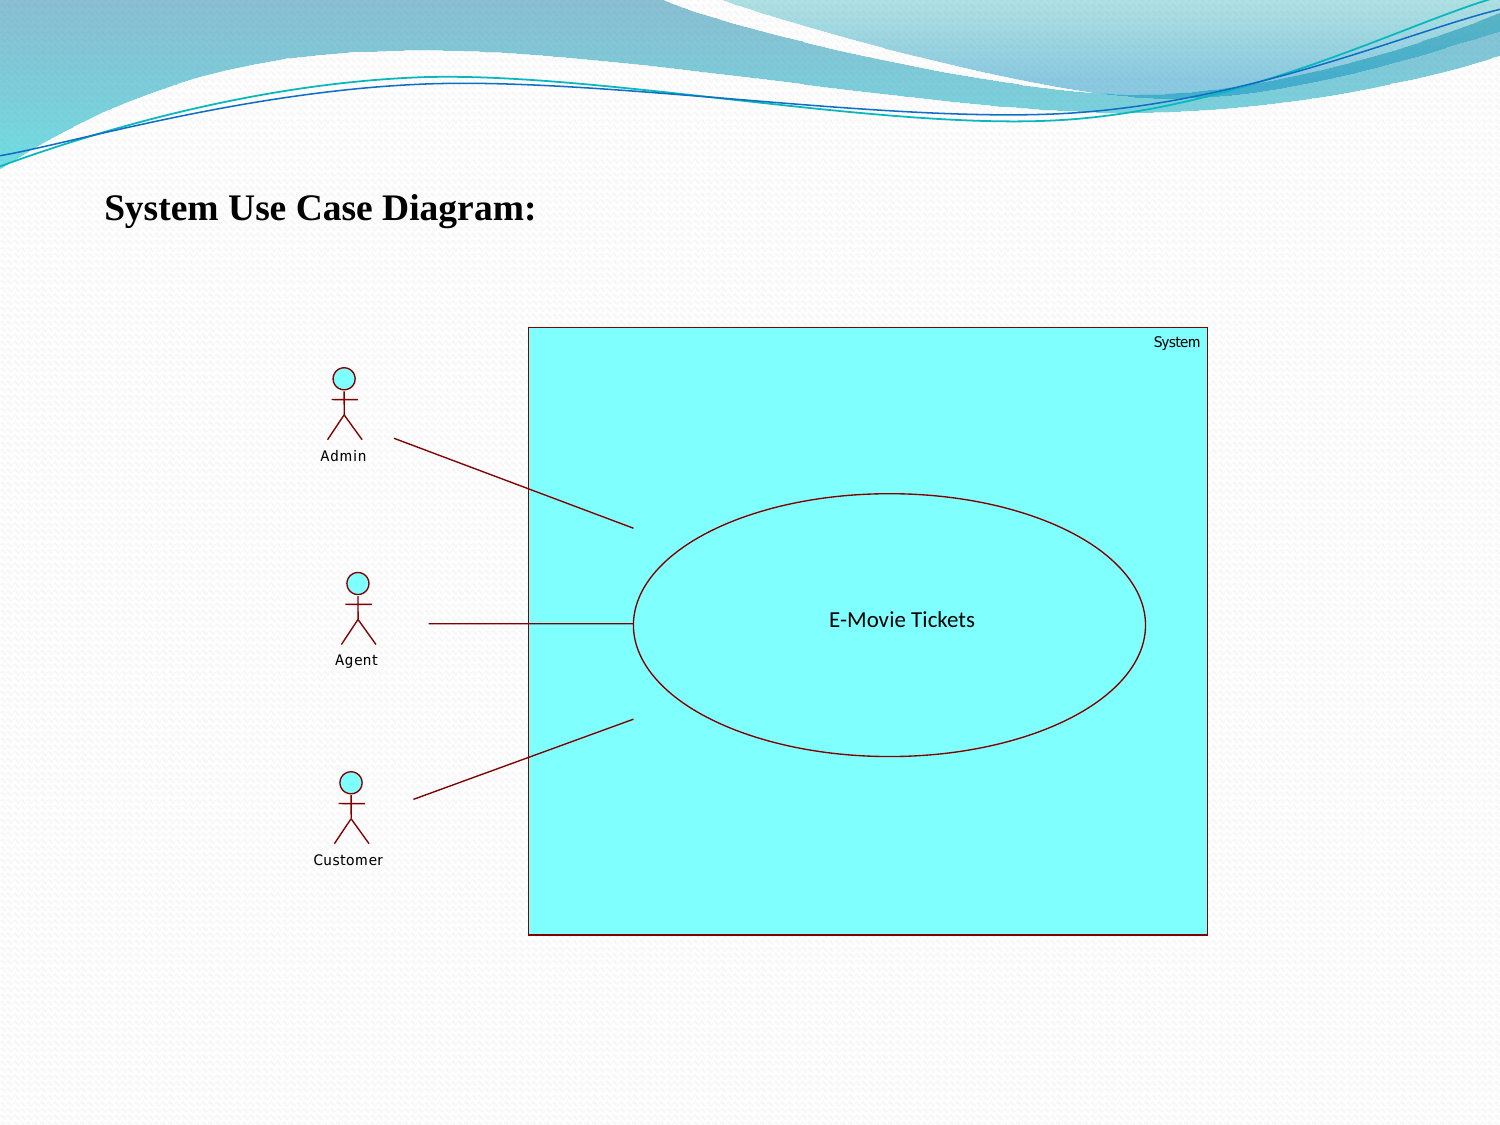

System Use Case Diagram:

System

Admin

E-Movie Tickets

Agent

Customer